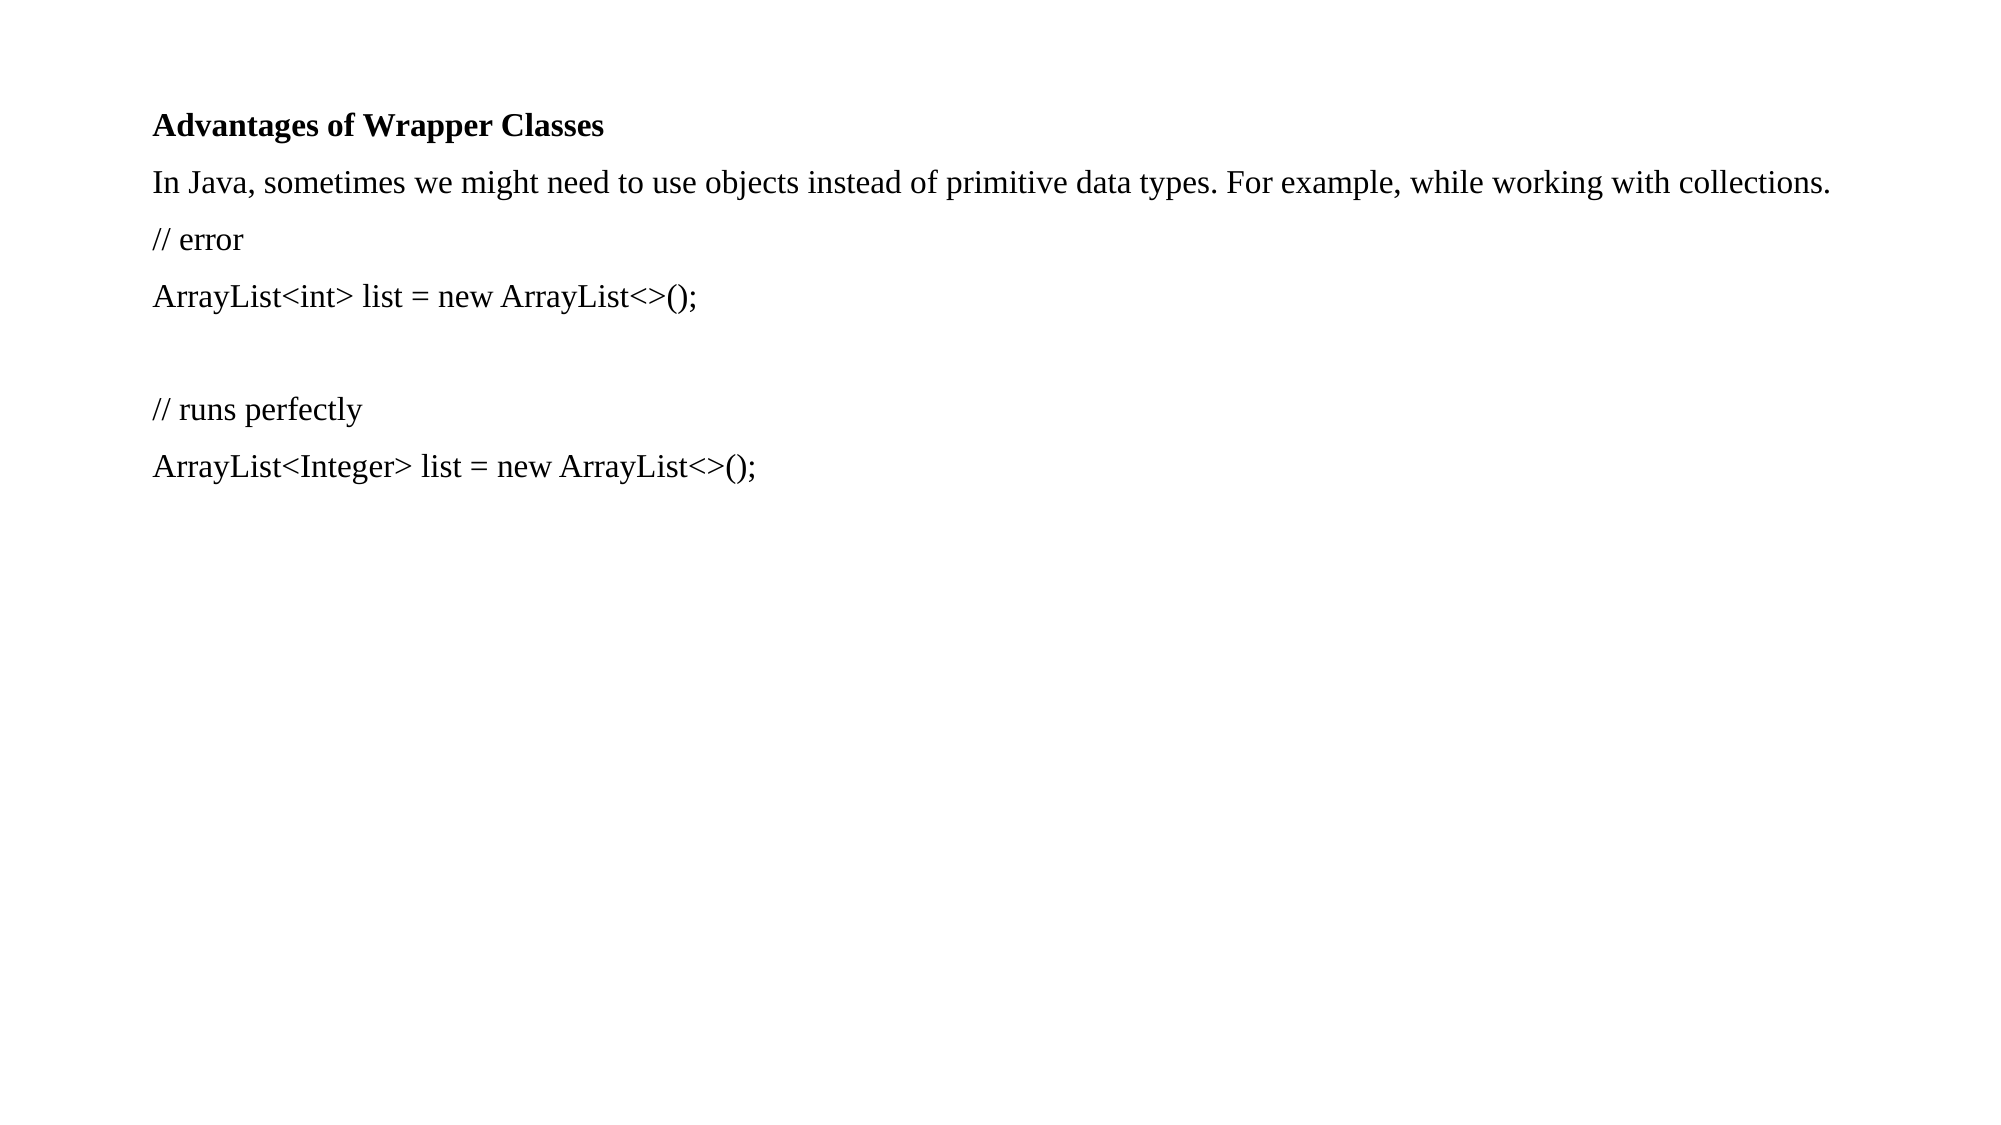

Advantages of Wrapper Classes
In Java, sometimes we might need to use objects instead of primitive data types. For example, while working with collections.
// error
ArrayList<int> list = new ArrayList<>();

// runs perfectly
ArrayList<Integer> list = new ArrayList<>();